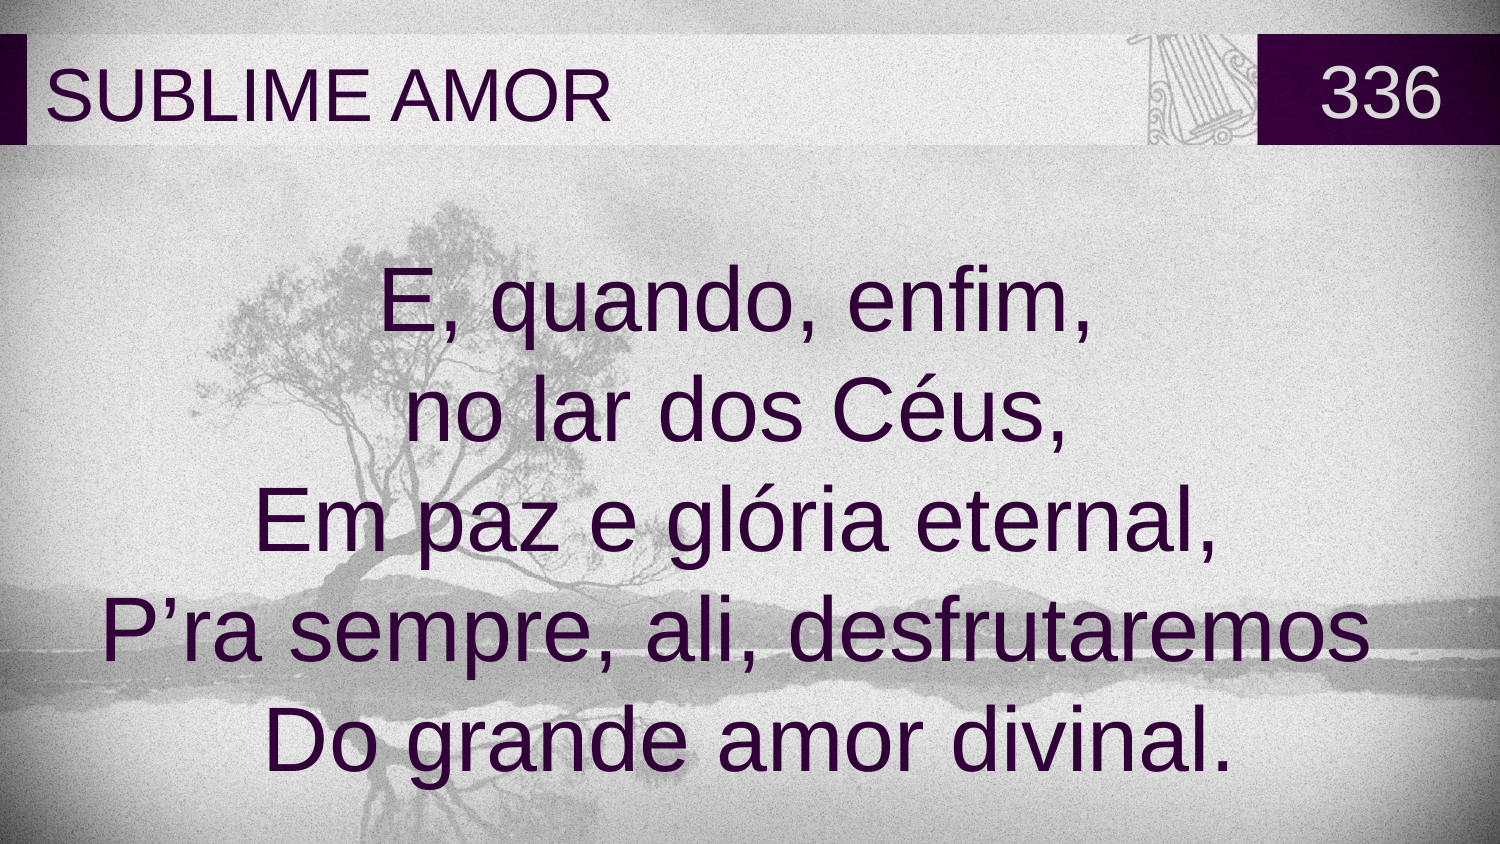

# SUBLIME AMOR
336
E, quando, enfim,
no lar dos Céus,
Em paz e glória eternal,
P’ra sempre, ali, desfrutaremos
Do grande amor divinal.